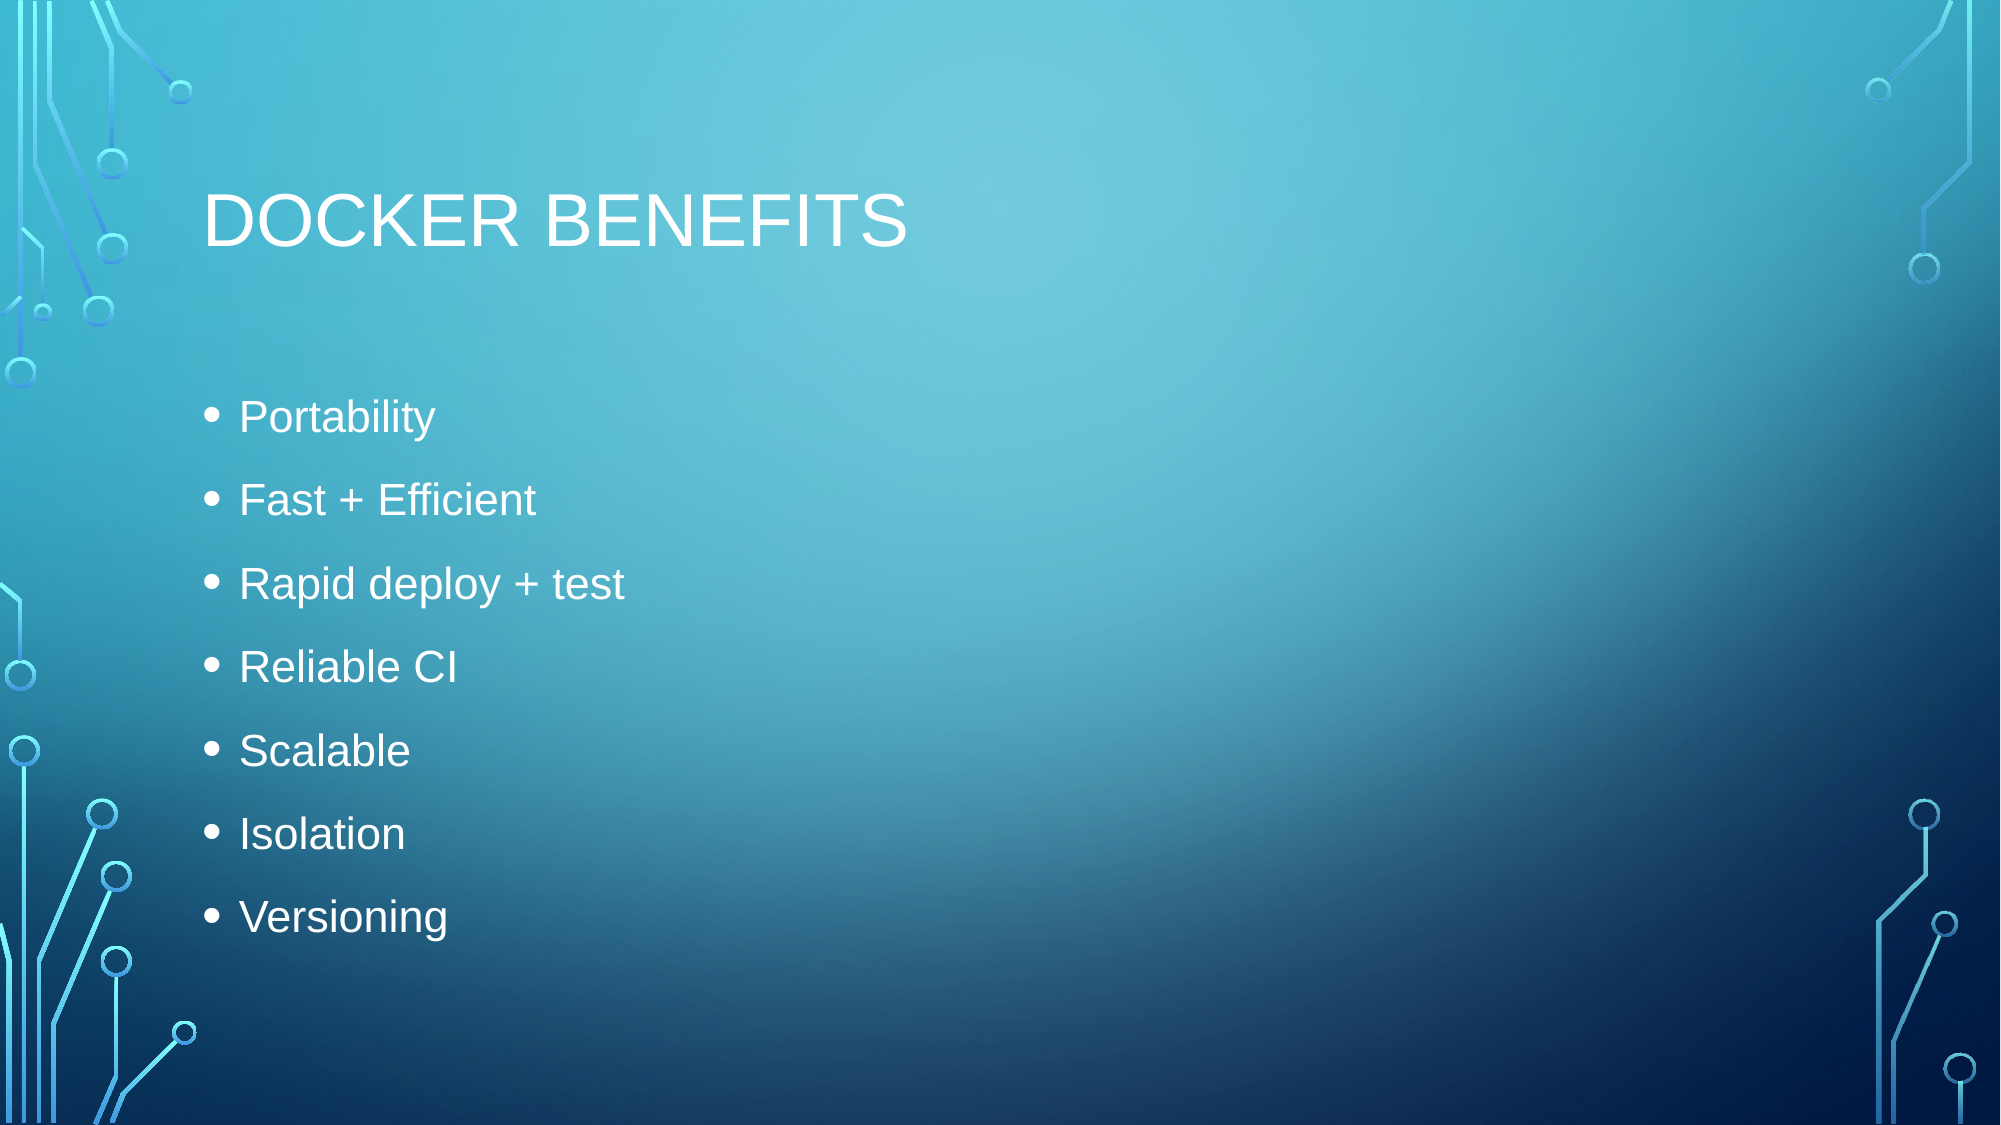

# Docker benefits
Portability
Fast + Efficient
Rapid deploy + test
Reliable CI
Scalable
Isolation
Versioning